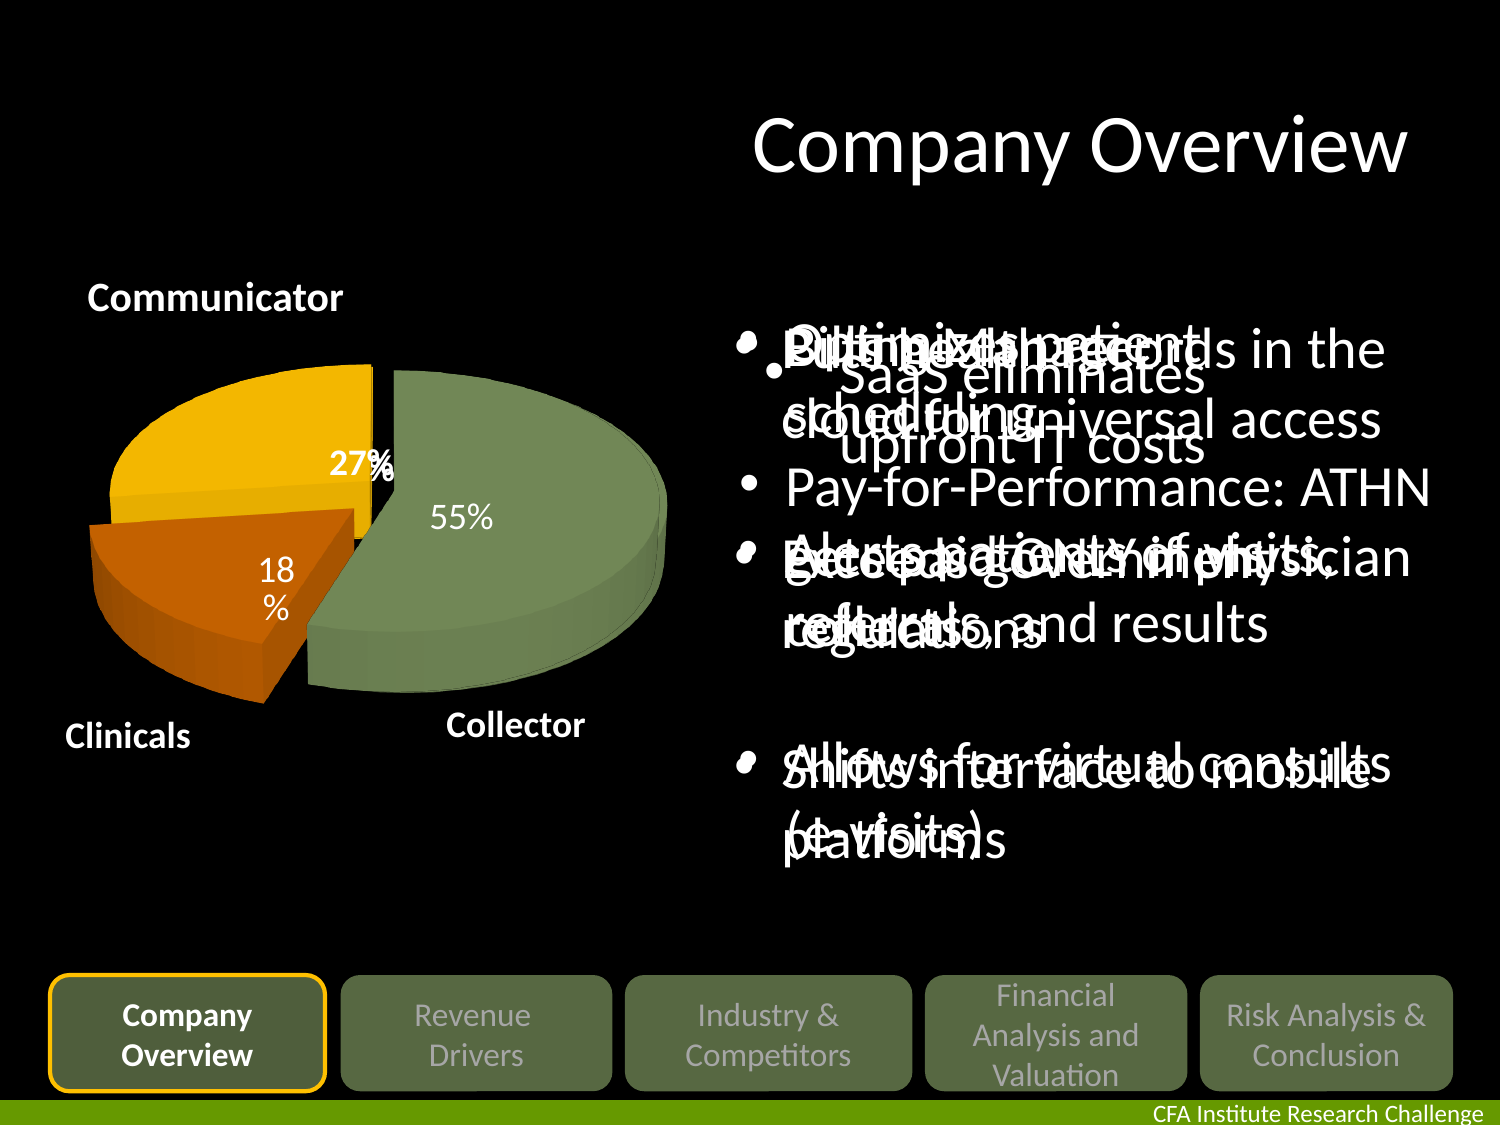

# Company Overview

[unsupported chart]

[unsupported chart]

[unsupported chart]

[unsupported chart]

Communicator

[unsupported chart]

Optimizes patient scheduling

Alerts patients of visits, referrals, and results

Allows for virtual consults (e-visits)
Billing Manager

Pay-for-Performance: ATHN gets paid ONLY if physician collects
Puts health records in the cloud for universal access

Exceeds government regulations

Shifts interface to mobile platforms
SaaS eliminates upfront IT costs
Collector
Clinicals
Company Overview
Revenue
Drivers
Industry & Competitors
Financial Analysis and Valuation
Risk Analysis & Conclusion

CFA Institute Research Challenge